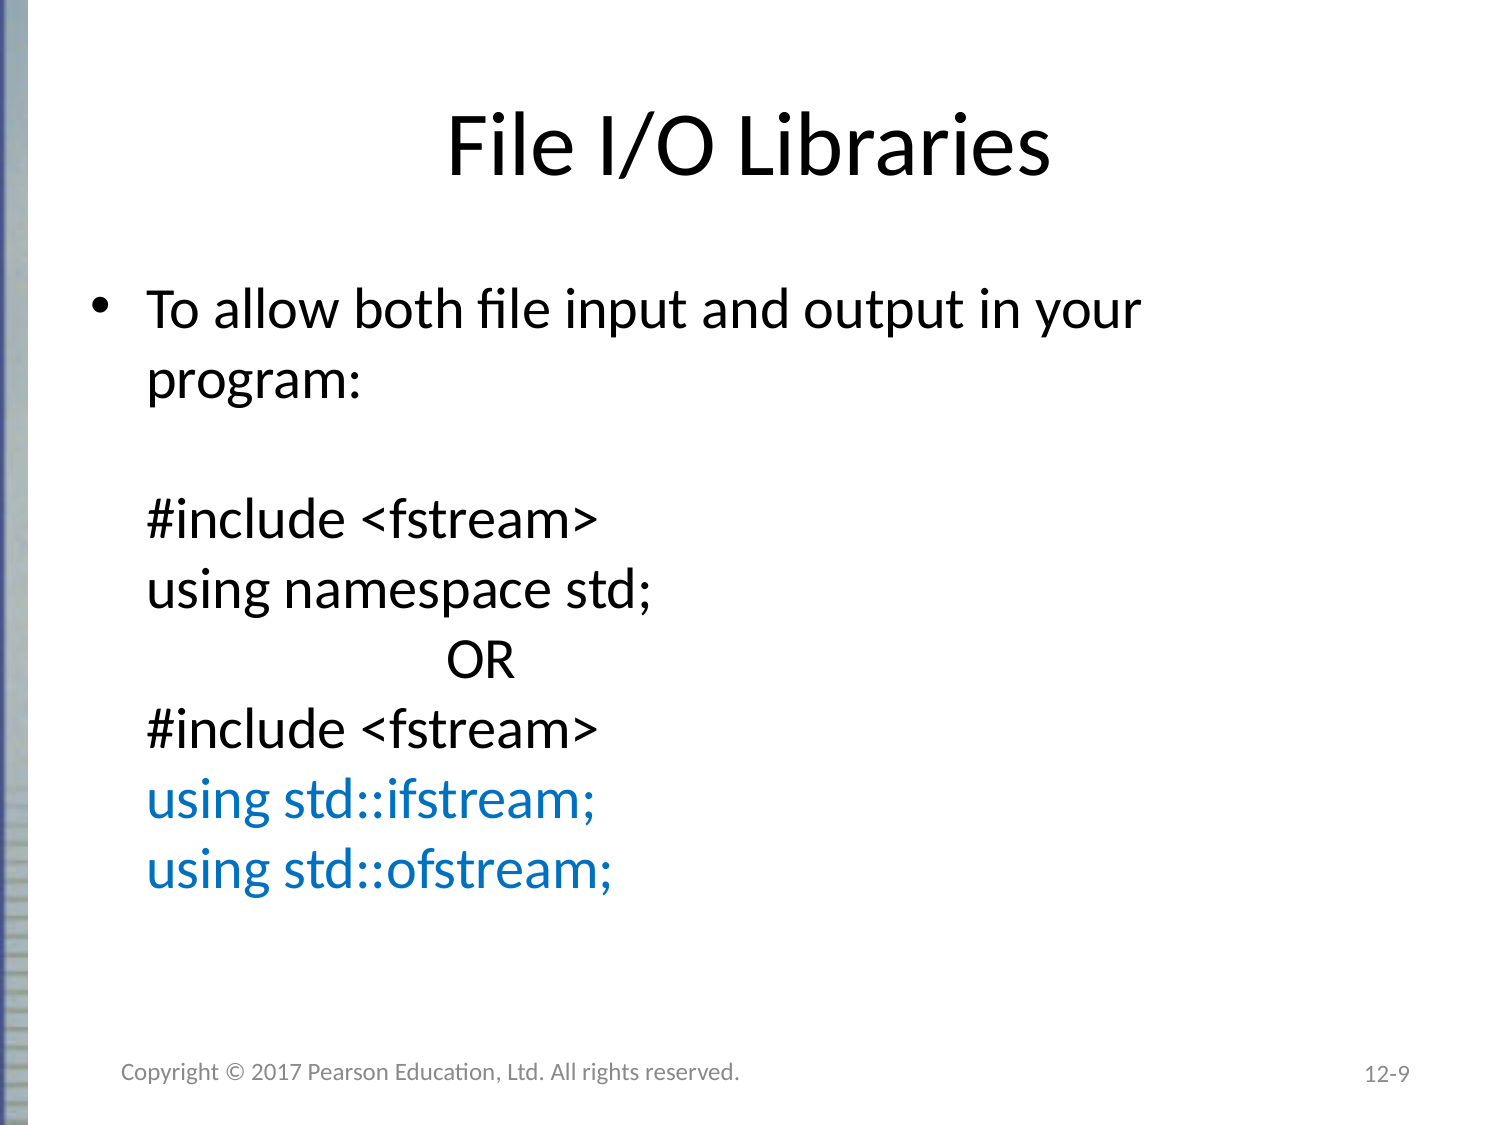

# File I/O Libraries
To allow both file input and output in your
program:
#include <fstream>
using namespace std;
		OR
#include <fstream>
using std::ifstream;
using std::ofstream;
Copyright © 2017 Pearson Education, Ltd. All rights reserved.
12-9